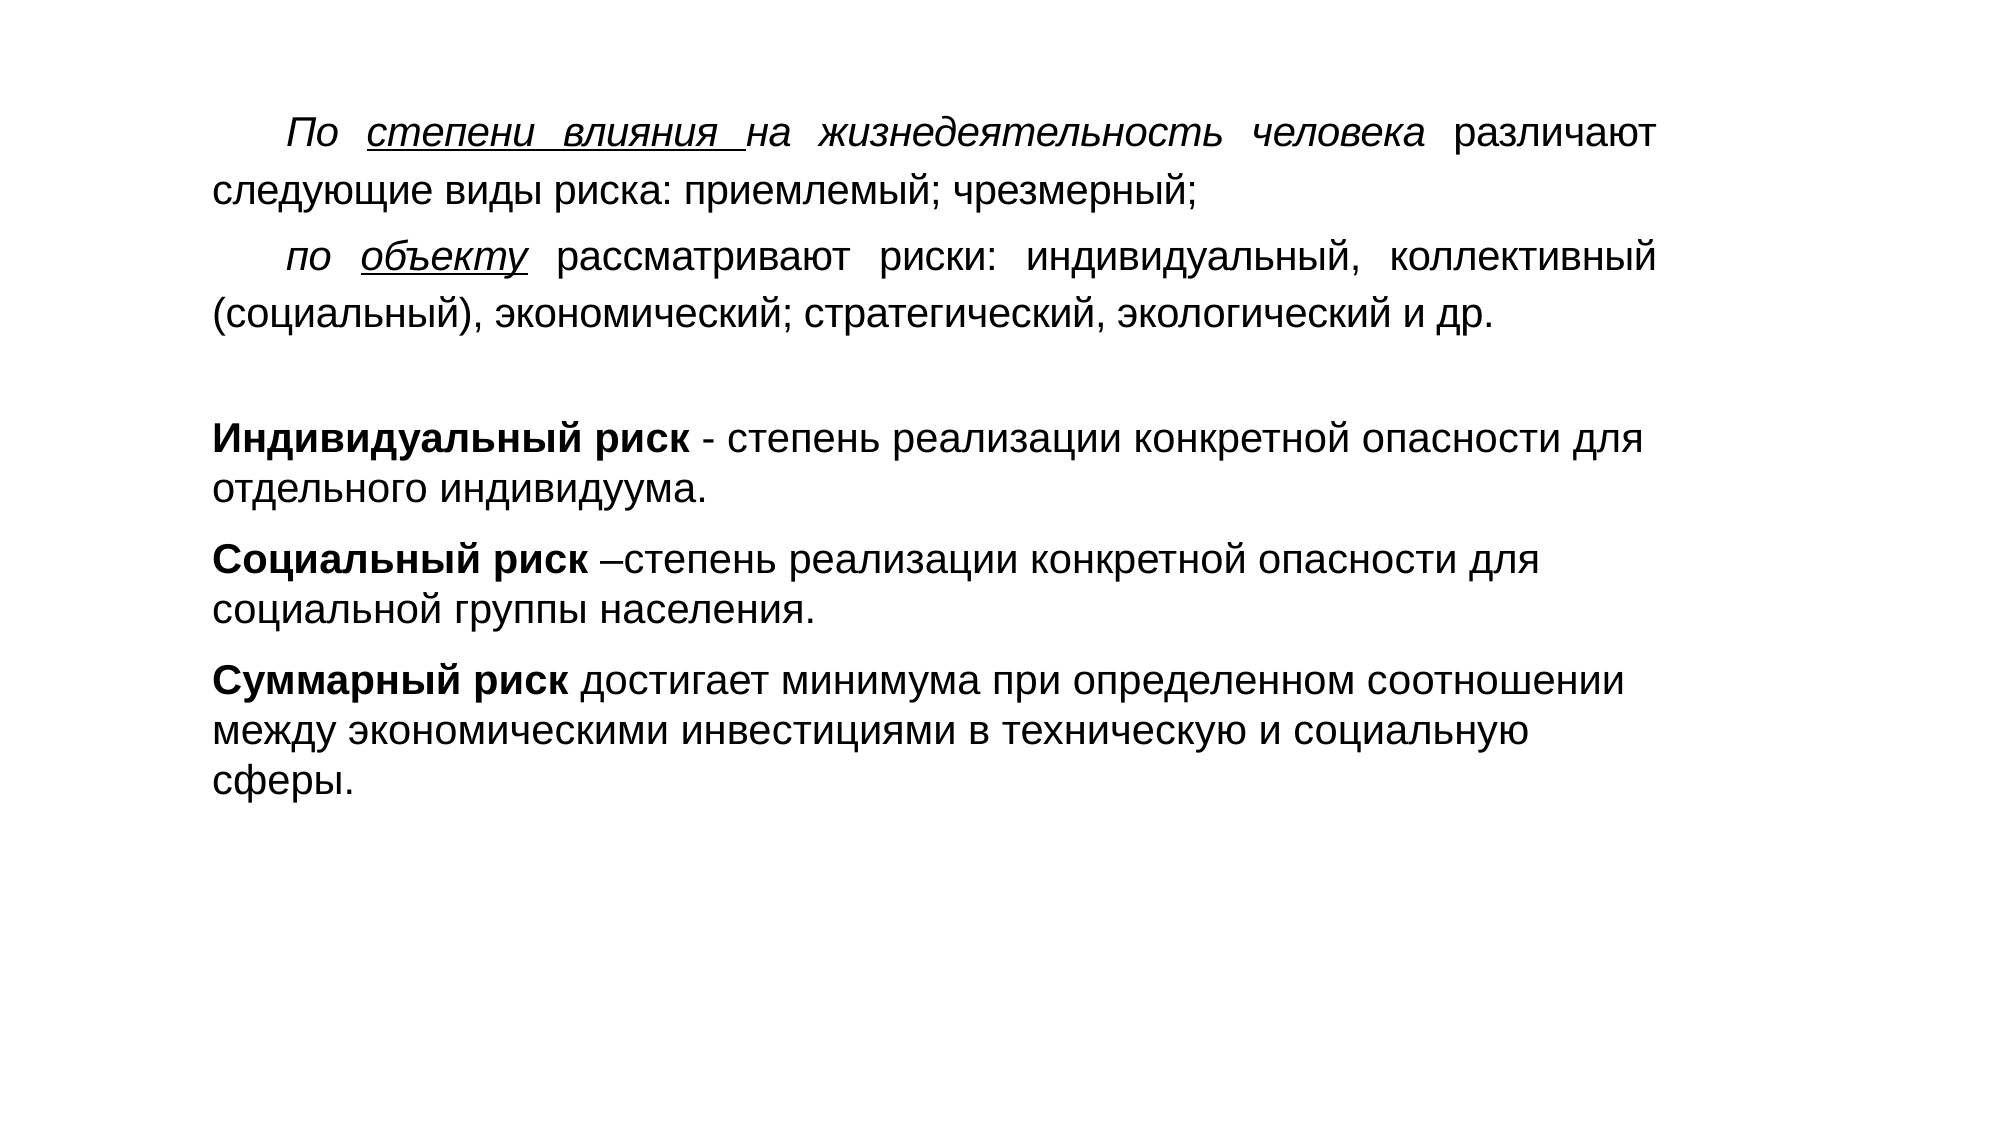

По степени влияния на жизнедеятельность человека различают следующие виды риска: приемлемый; чрезмерный;
по объекту рассматривают риски: индивидуальный, коллективный (социальный), экономический; стратегический, экологический и др.

Индивидуальный риск - степень реализации конкретной опасности для отдельного индивидуума.
Социальный риск –степень реализации конкретной опасности для социальной группы населения.
Суммарный риск достигает минимума при определенном соотношении между экономическими инвестициями в техническую и социальную сферы.